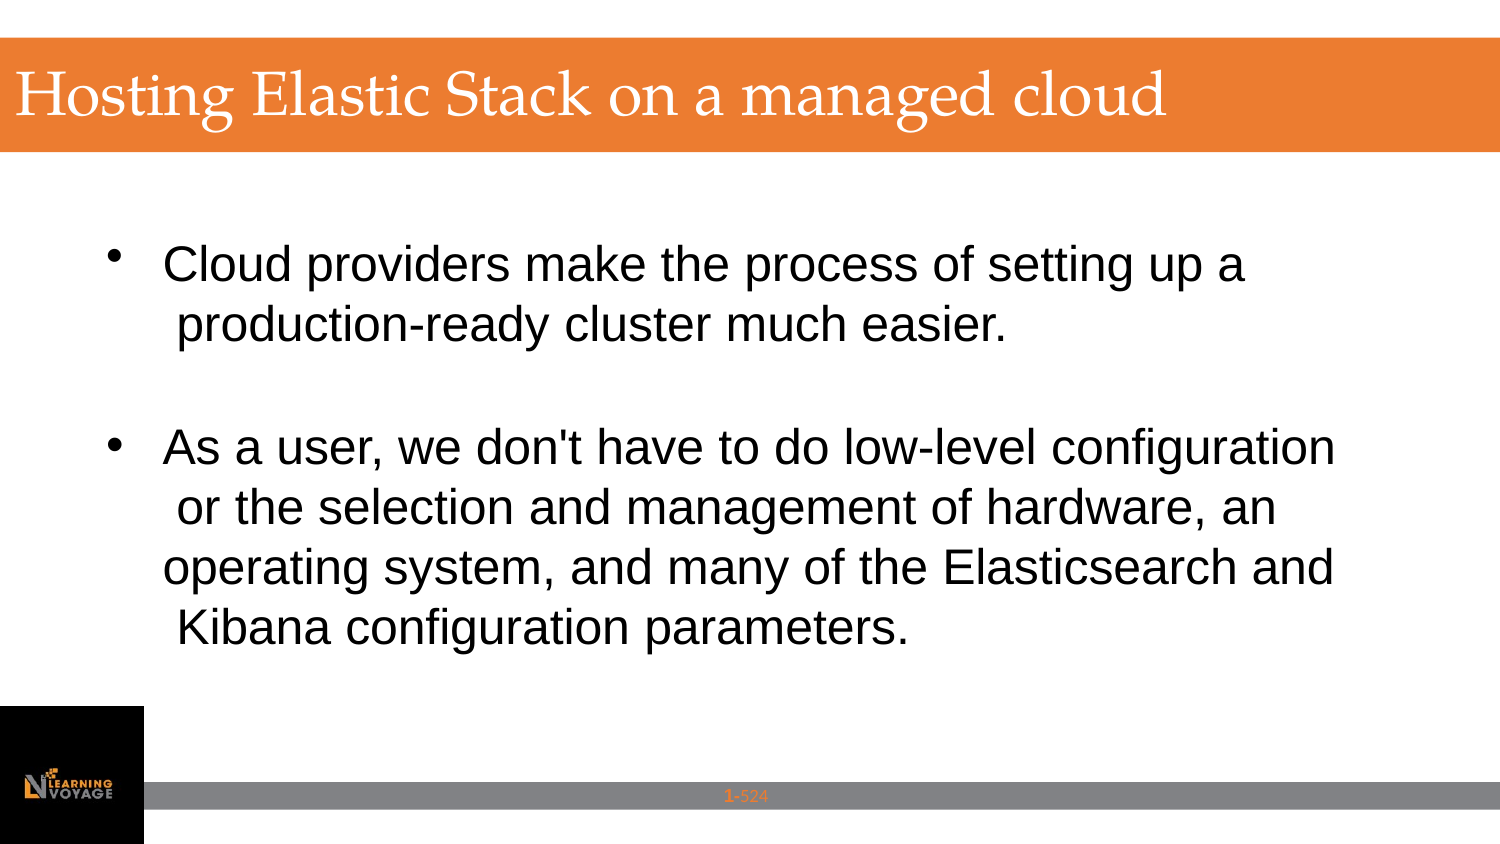

# Hosting Elastic Stack on a managed cloud
Cloud providers make the process of setting up a  production-ready cluster much easier.

As a user, we don't have to do low-level configuration  or the selection and management of hardware, an  operating system, and many of the Elasticsearch and  Kibana configuration parameters.
1-524